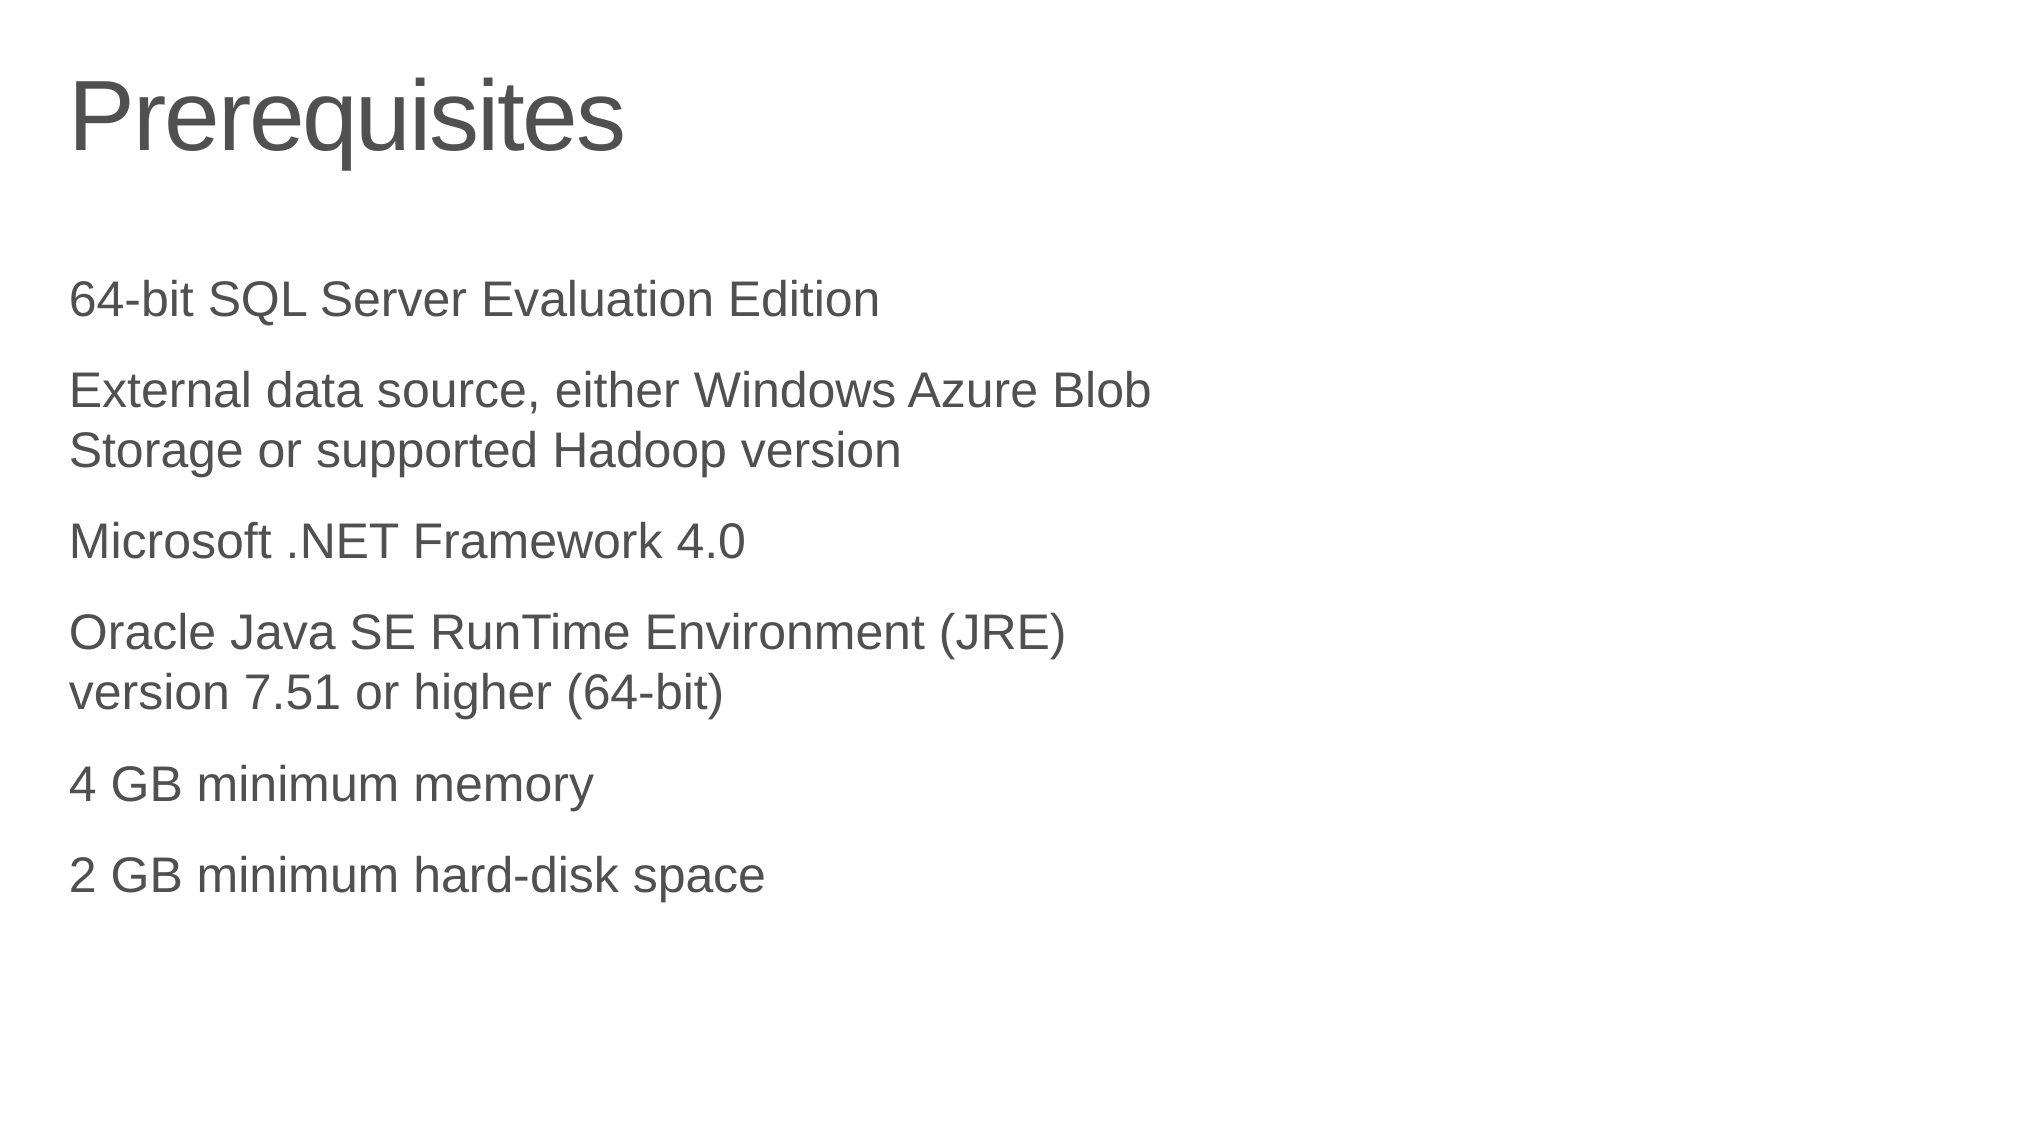

# Prerequisites
64-bit SQL Server Evaluation Edition
External data source, either Windows Azure Blob Storage or supported Hadoop version
Microsoft .NET Framework 4.0
Oracle Java SE RunTime Environment (JRE) version 7.51 or higher (64-bit)
4 GB minimum memory
2 GB minimum hard-disk space